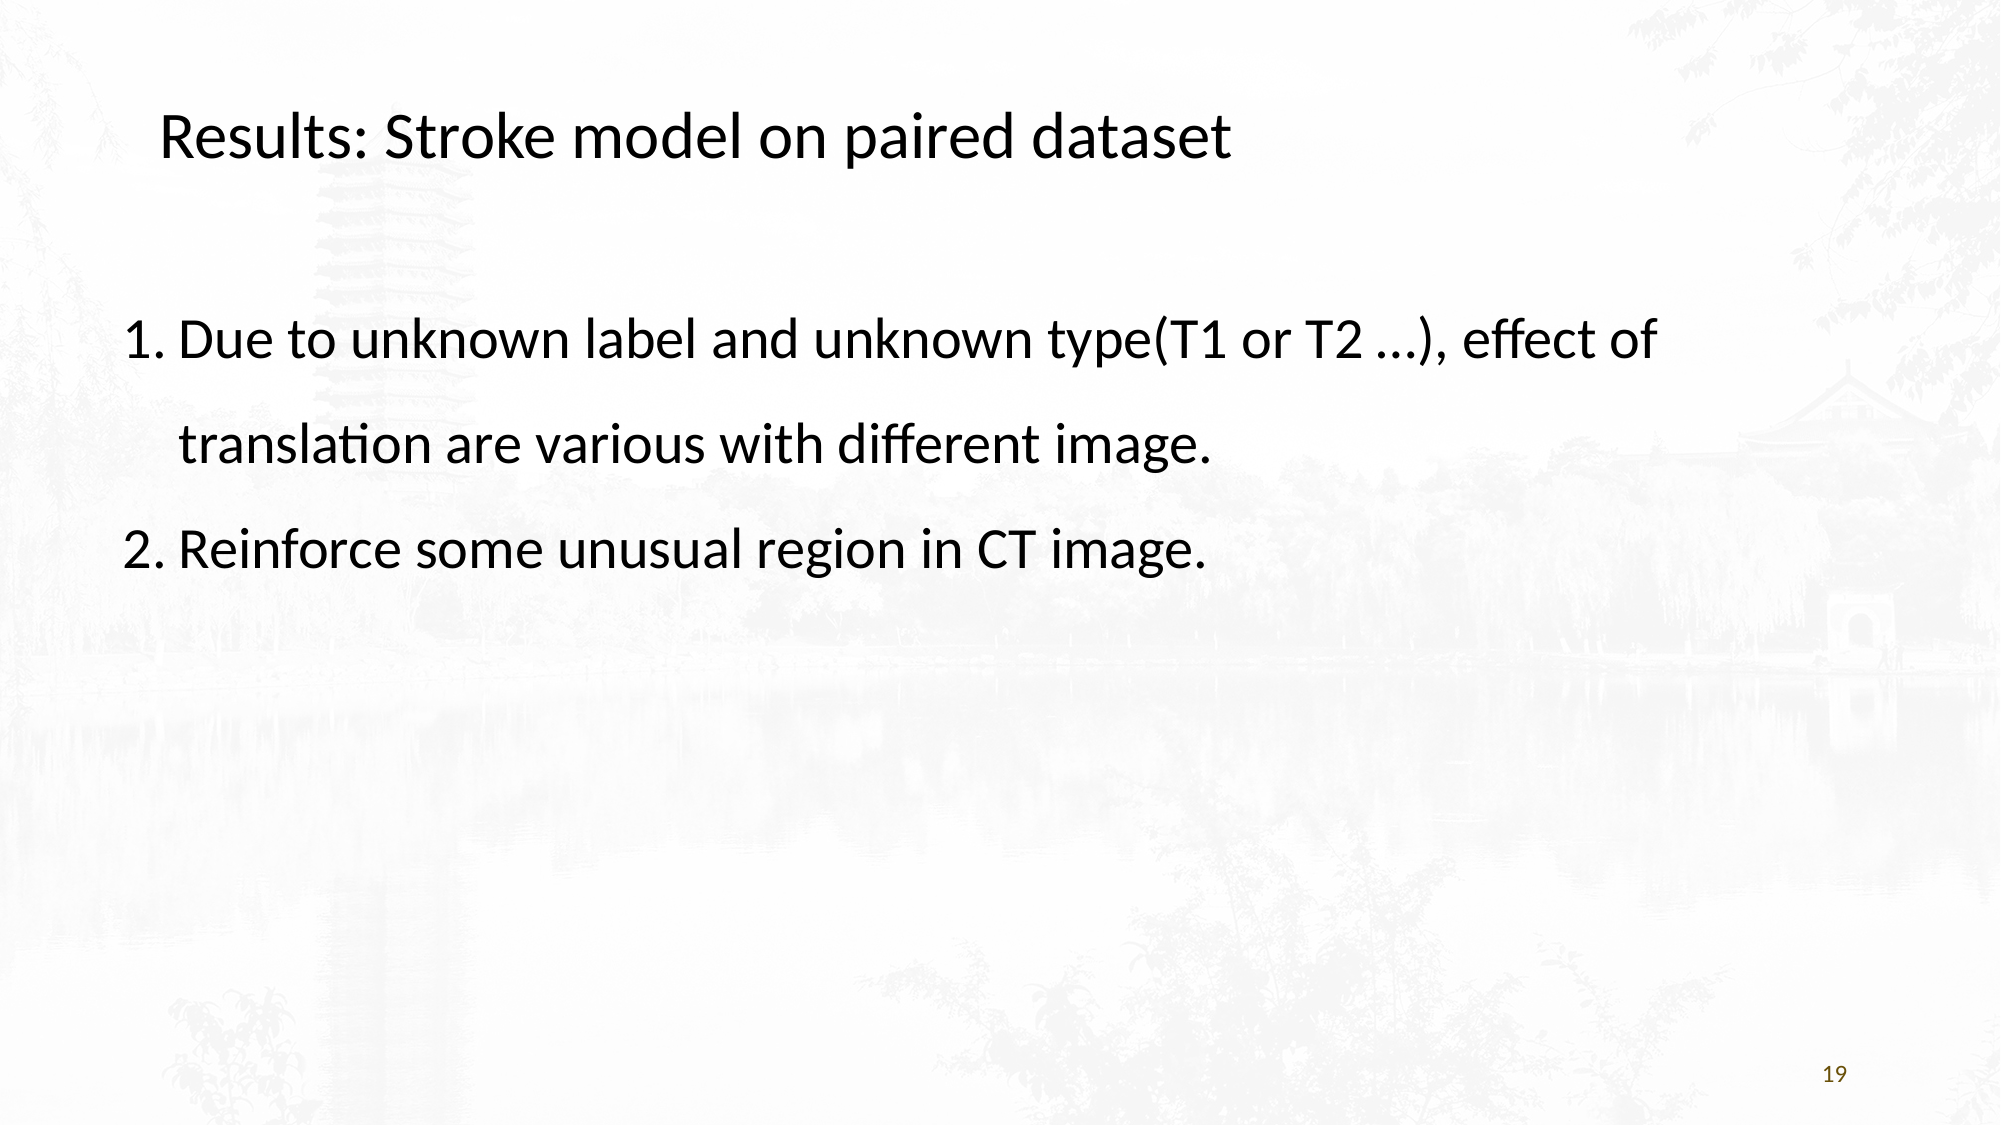

Results: Stroke model on paired dataset
Due to unknown label and unknown type(T1 or T2 …), effect of translation are various with different image.
Reinforce some unusual region in CT image.
19